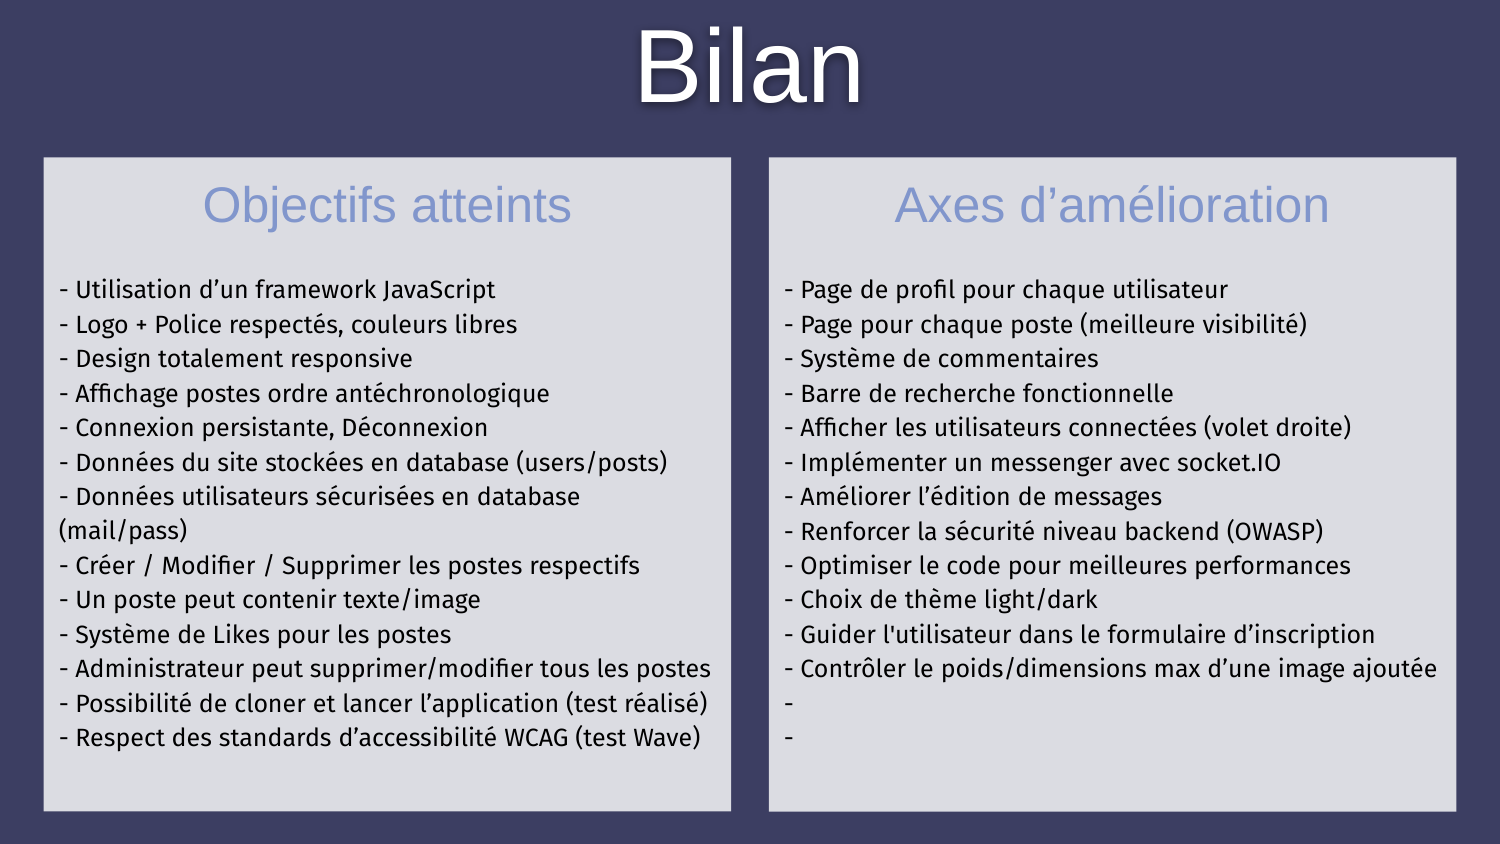

Bilan
Objectifs atteints

- Utilisation d’un framework JavaScript
- Logo + Police respectés, couleurs libres
- Design totalement responsive
- Affichage postes ordre antéchronologique
- Connexion persistante, Déconnexion
- Données du site stockées en database (users/posts)
- Données utilisateurs sécurisées en database (mail/pass)
- Créer / Modifier / Supprimer les postes respectifs
- Un poste peut contenir texte/image
- Système de Likes pour les postes
- Administrateur peut supprimer/modifier tous les postes
- Possibilité de cloner et lancer l’application (test réalisé)
- Respect des standards d’accessibilité WCAG (test Wave)

Axes d’amélioration

- Page de profil pour chaque utilisateur
- Page pour chaque poste (meilleure visibilité)
- Système de commentaires
- Barre de recherche fonctionnelle
- Afficher les utilisateurs connectées (volet droite)
- Implémenter un messenger avec socket.IO
- Améliorer l’édition de messages
- Renforcer la sécurité niveau backend (OWASP)
- Optimiser le code pour meilleures performances
- Choix de thème light/dark
- Guider l'utilisateur dans le formulaire d’inscription
- Contrôler le poids/dimensions max d’une image ajoutée
-
-